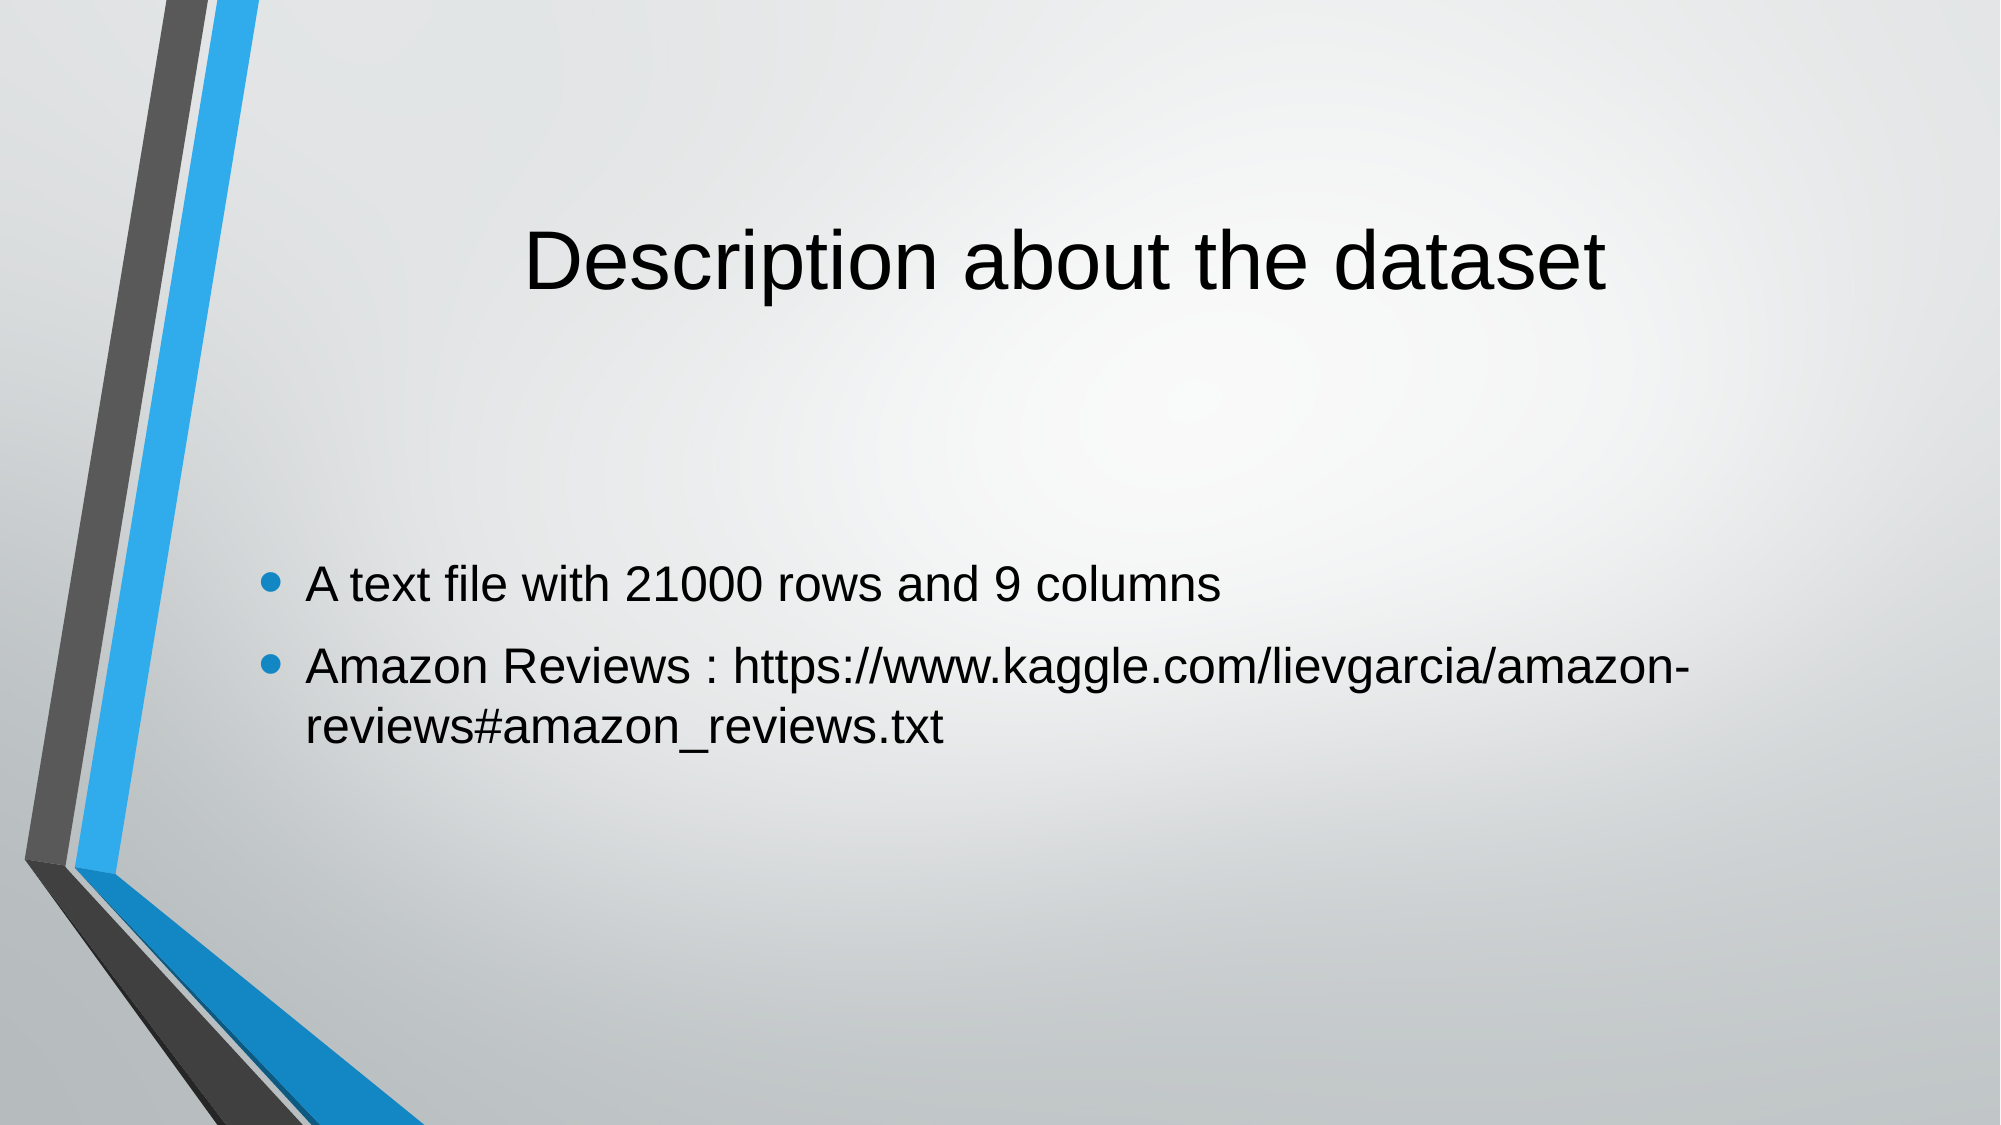

# Description about the dataset
A text file with 21000 rows and 9 columns
Amazon Reviews : https://www.kaggle.com/lievgarcia/amazon-reviews#amazon_reviews.txt